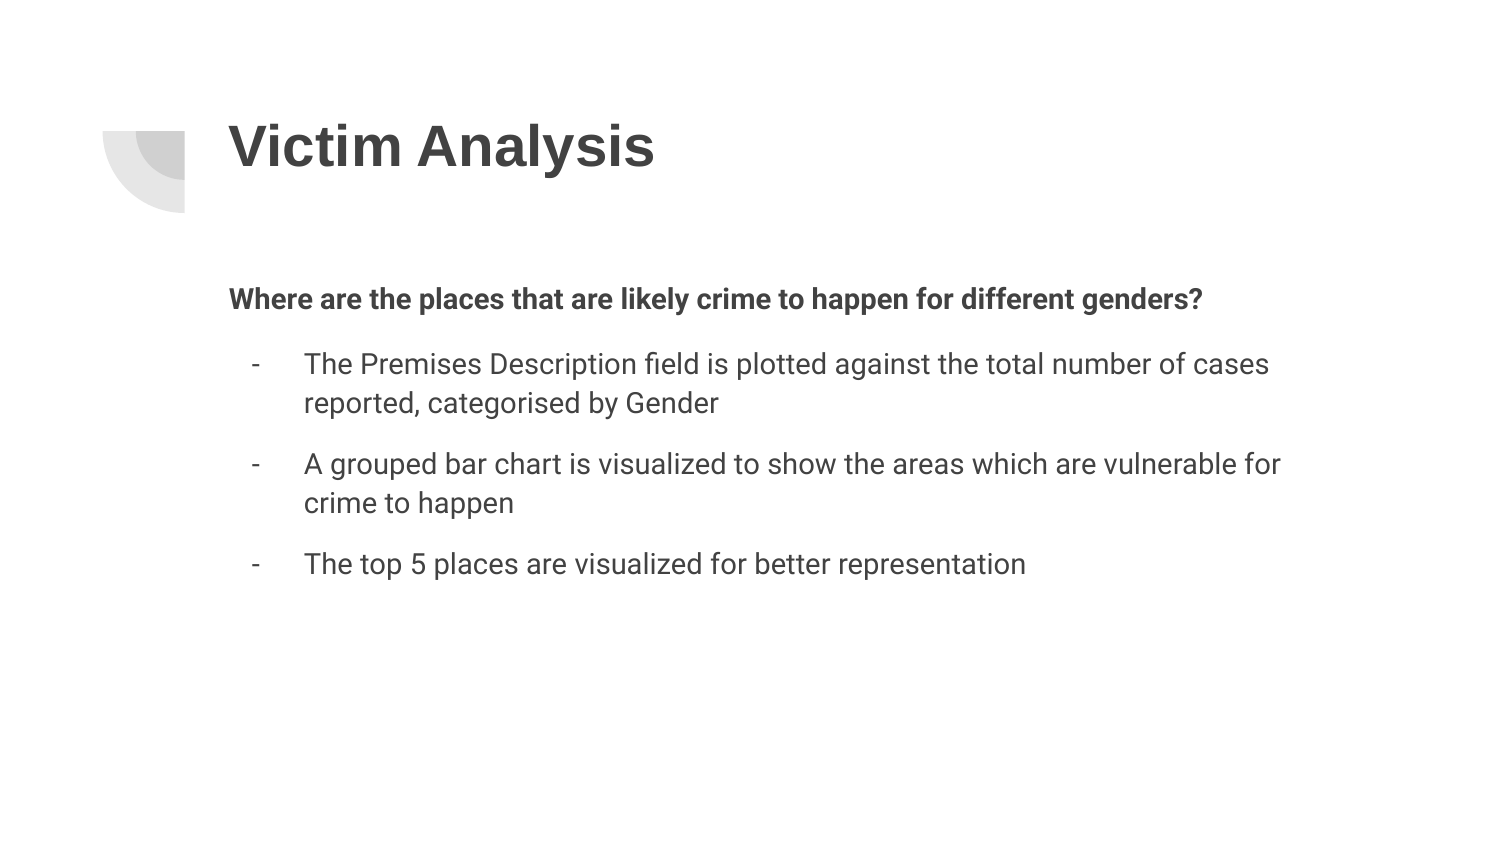

# Victim Analysis
Where are the places that are likely crime to happen for different genders?
The Premises Description field is plotted against the total number of cases reported, categorised by Gender
A grouped bar chart is visualized to show the areas which are vulnerable for crime to happen
The top 5 places are visualized for better representation